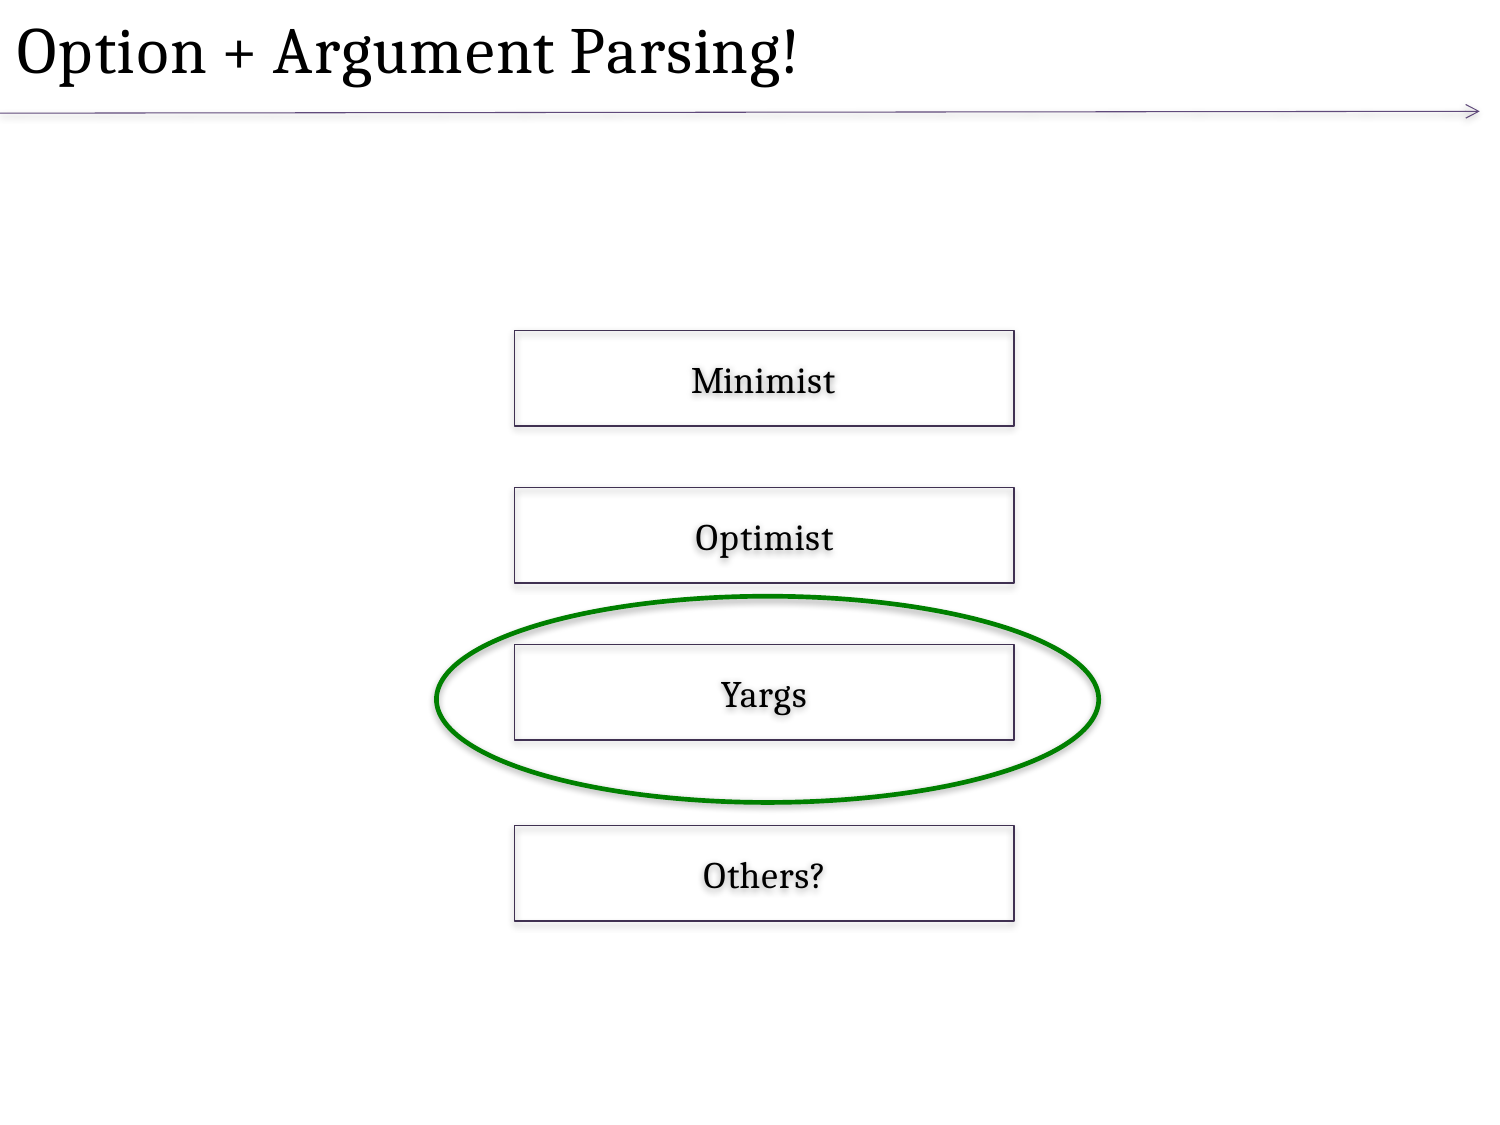

# Option + Argument Parsing!
Minimist
Optimist

Yargs
Others?